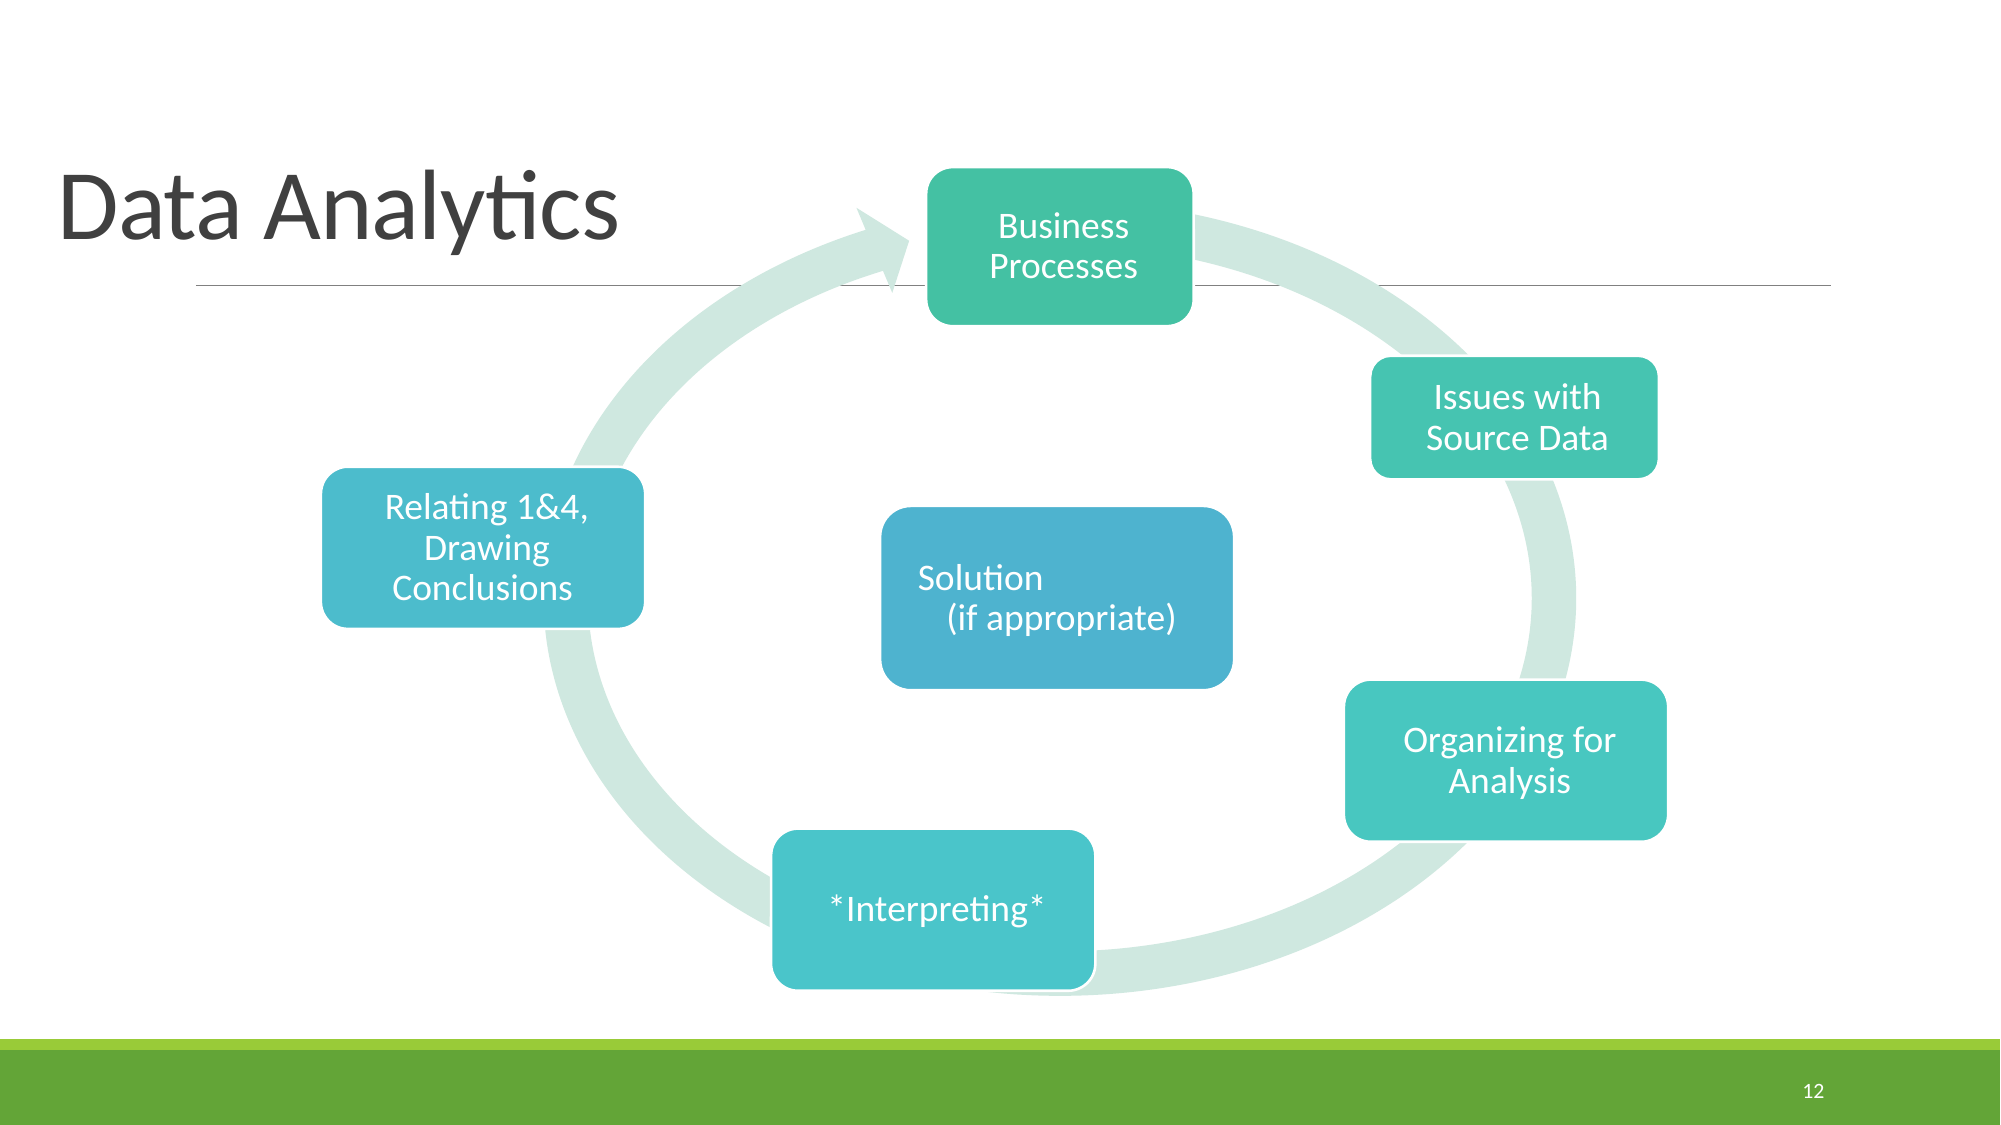

# Data Analytics
Business Processes
Issues with Source Data
Organizing for Analysis
*Interpreting*
Relating 1&4, Drawing Conclusions
Solution                    (if appropriate)
12